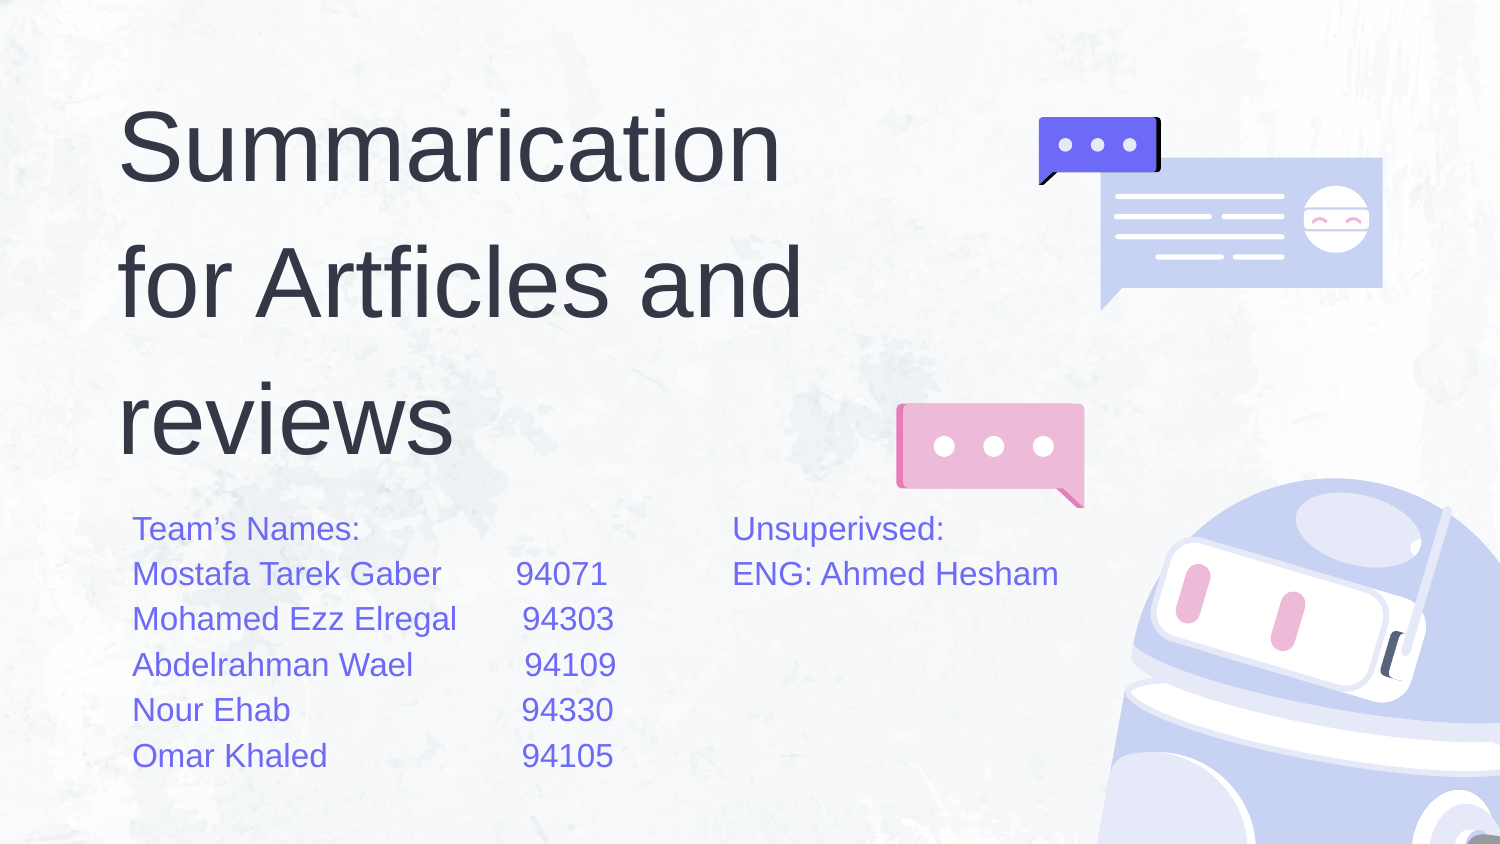

# Summarication for Artficles and reviews

Team’s Names:			Unsuperivsed:
Mostafa Tarek Gaber        94071	ENG: Ahmed Hesham
Mohamed Ezz Elregal       94303
Abdelrahman Wael            94109
Nour Ehab                         94330
Omar Khaled                     94105